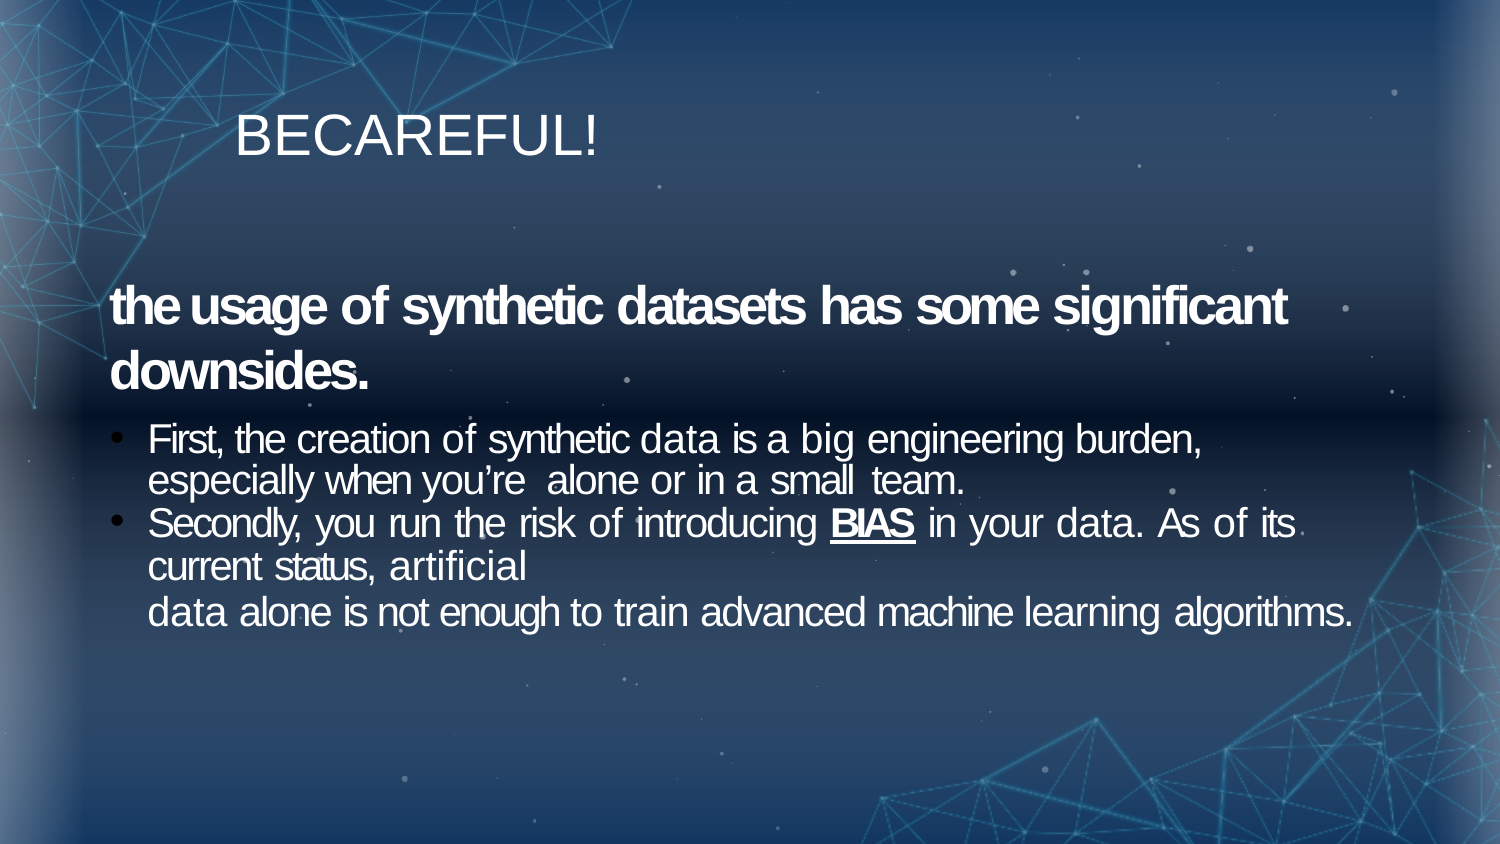

# BECAREFUL!
the usage of synthetic datasets has some significant downsides.
First, the creation of synthetic data is a big engineering burden, especially when you’re  alone or in a small team.
Secondly, you run the risk of introducing BIAS in your data. As of its current status, artificial
data alone is not enough to train advanced machine learning algorithms.